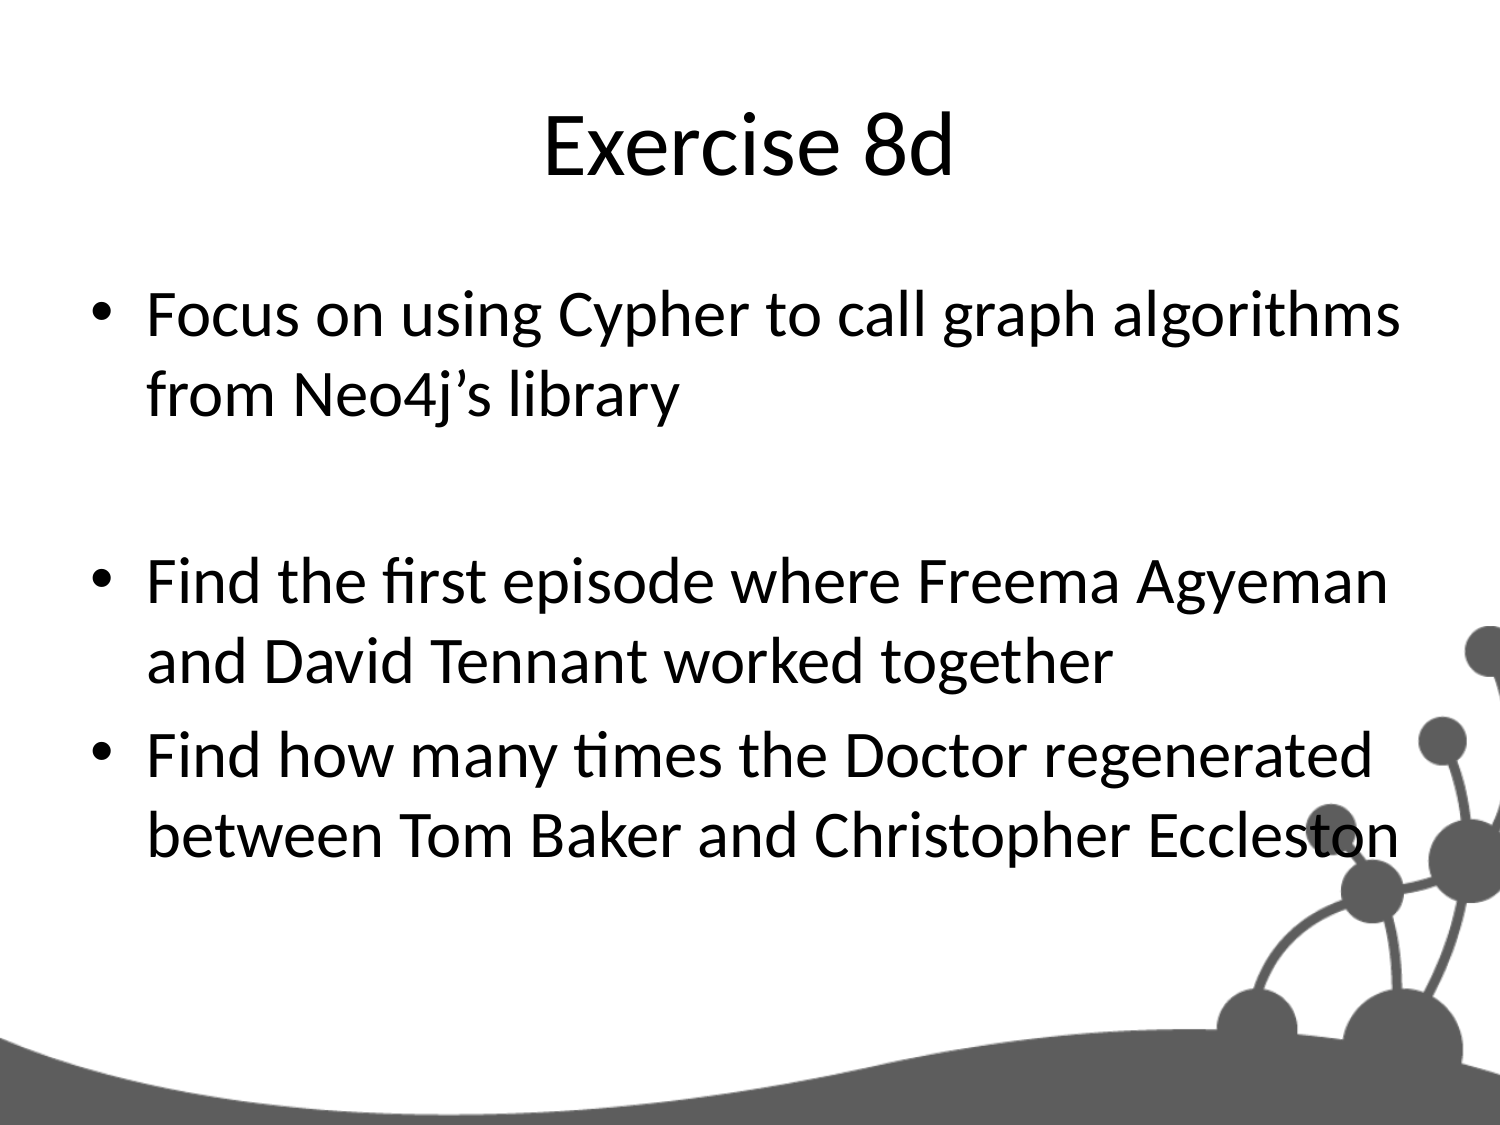

# Exercise 8d
Focus on using Cypher to call graph algorithms from Neo4j’s library

Find the first episode where Freema Agyeman and David Tennant worked together
Find how many times the Doctor regenerated between Tom Baker and Christopher Eccleston